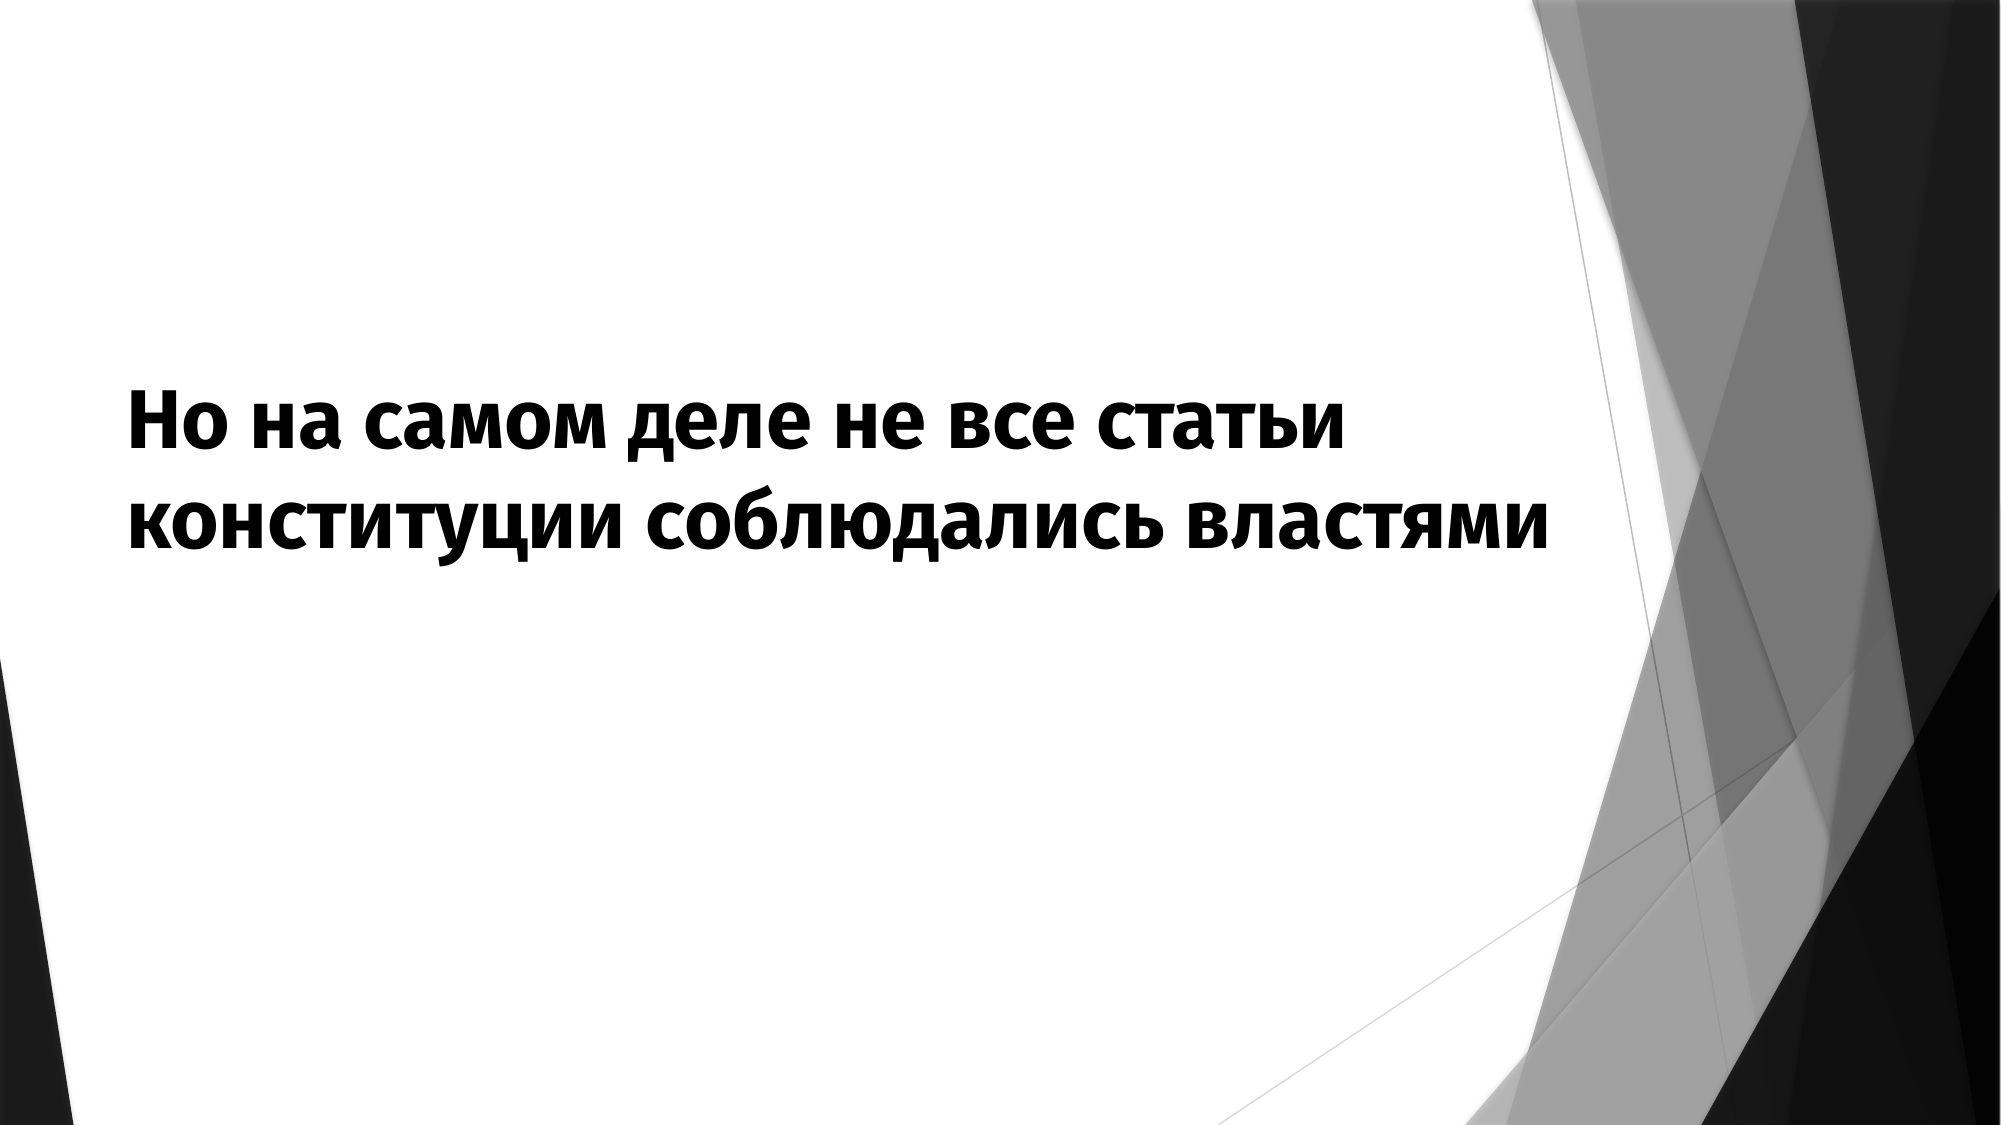

# Но на самом деле не все статьи конституции соблюдались властями